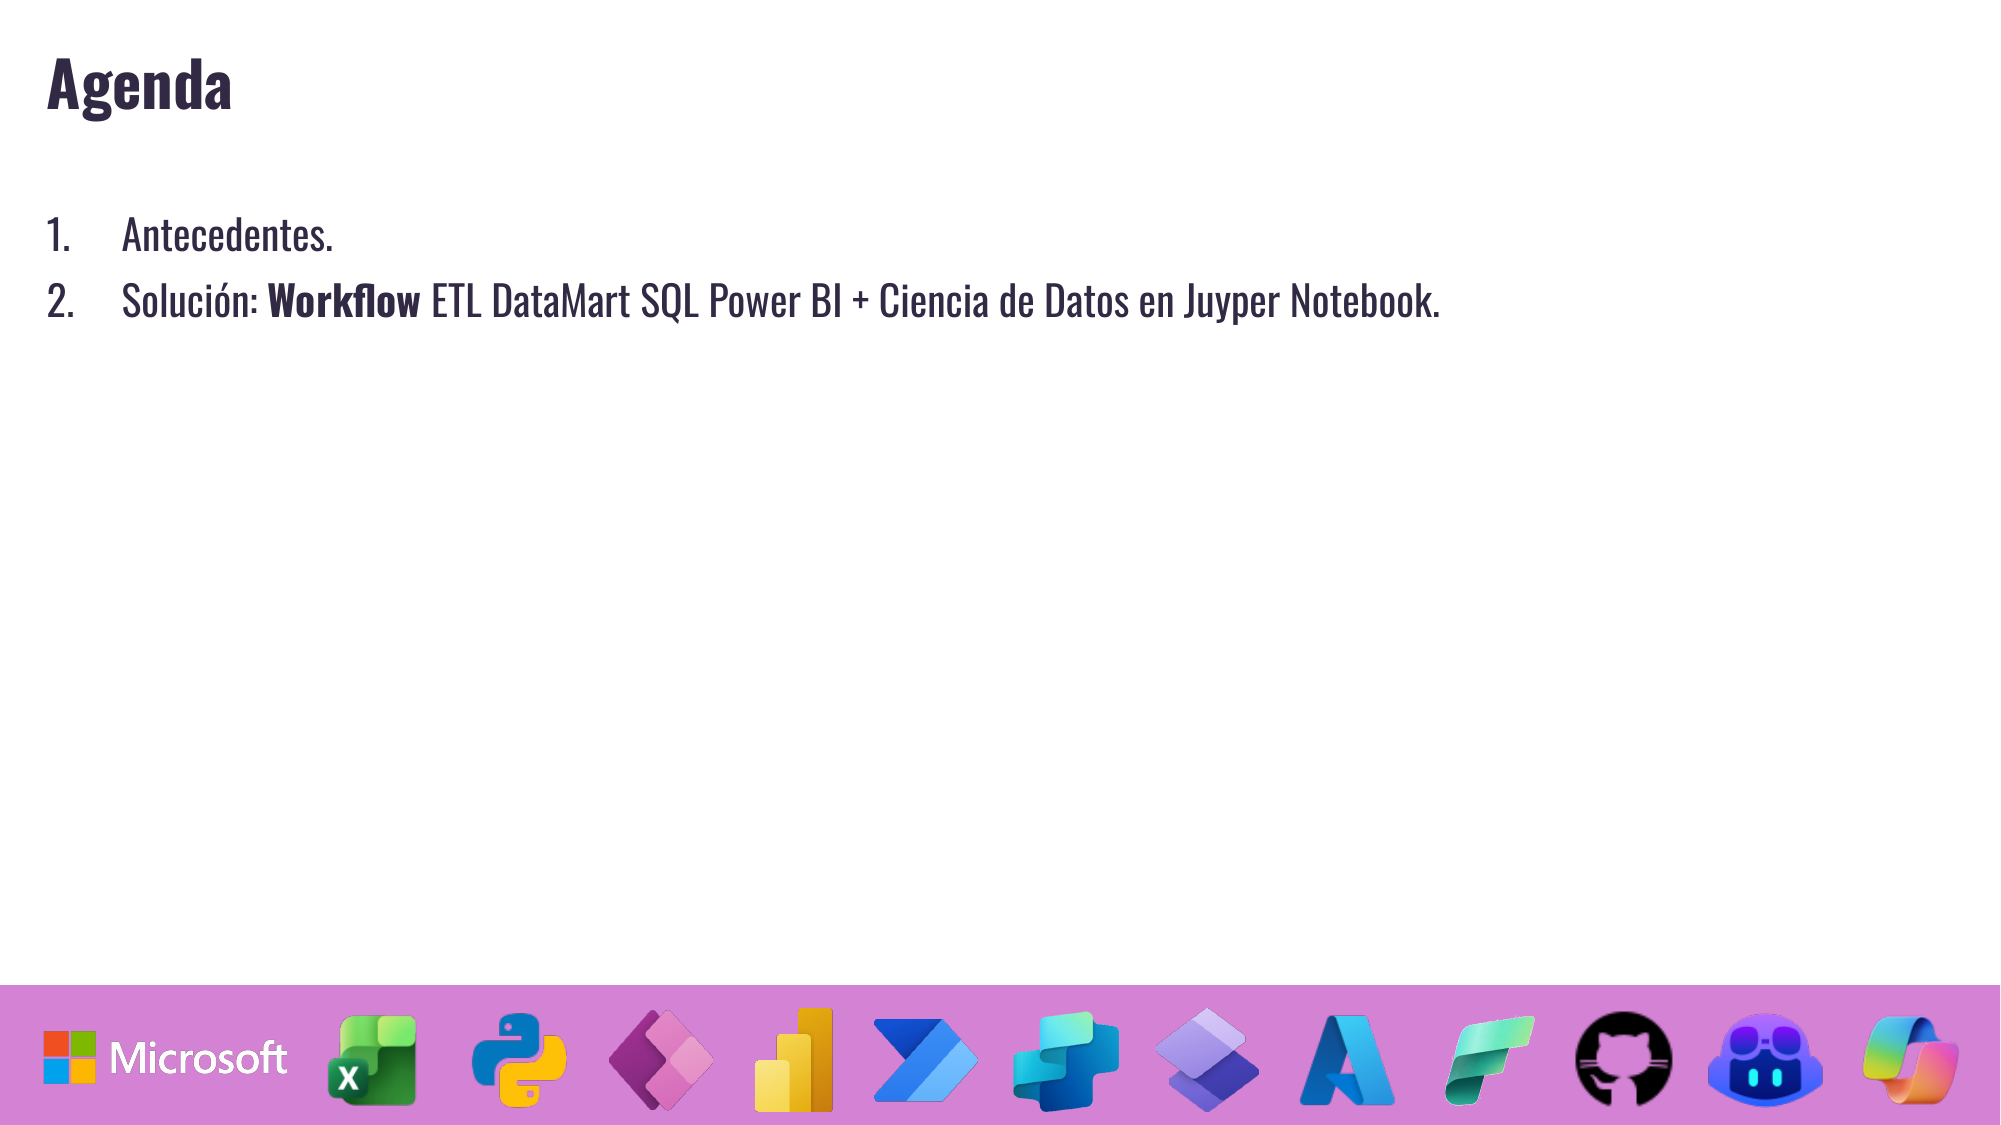

# Agenda
Antecedentes.
Solución: Workflow ETL DataMart SQL Power BI + Ciencia de Datos en Juyper Notebook.